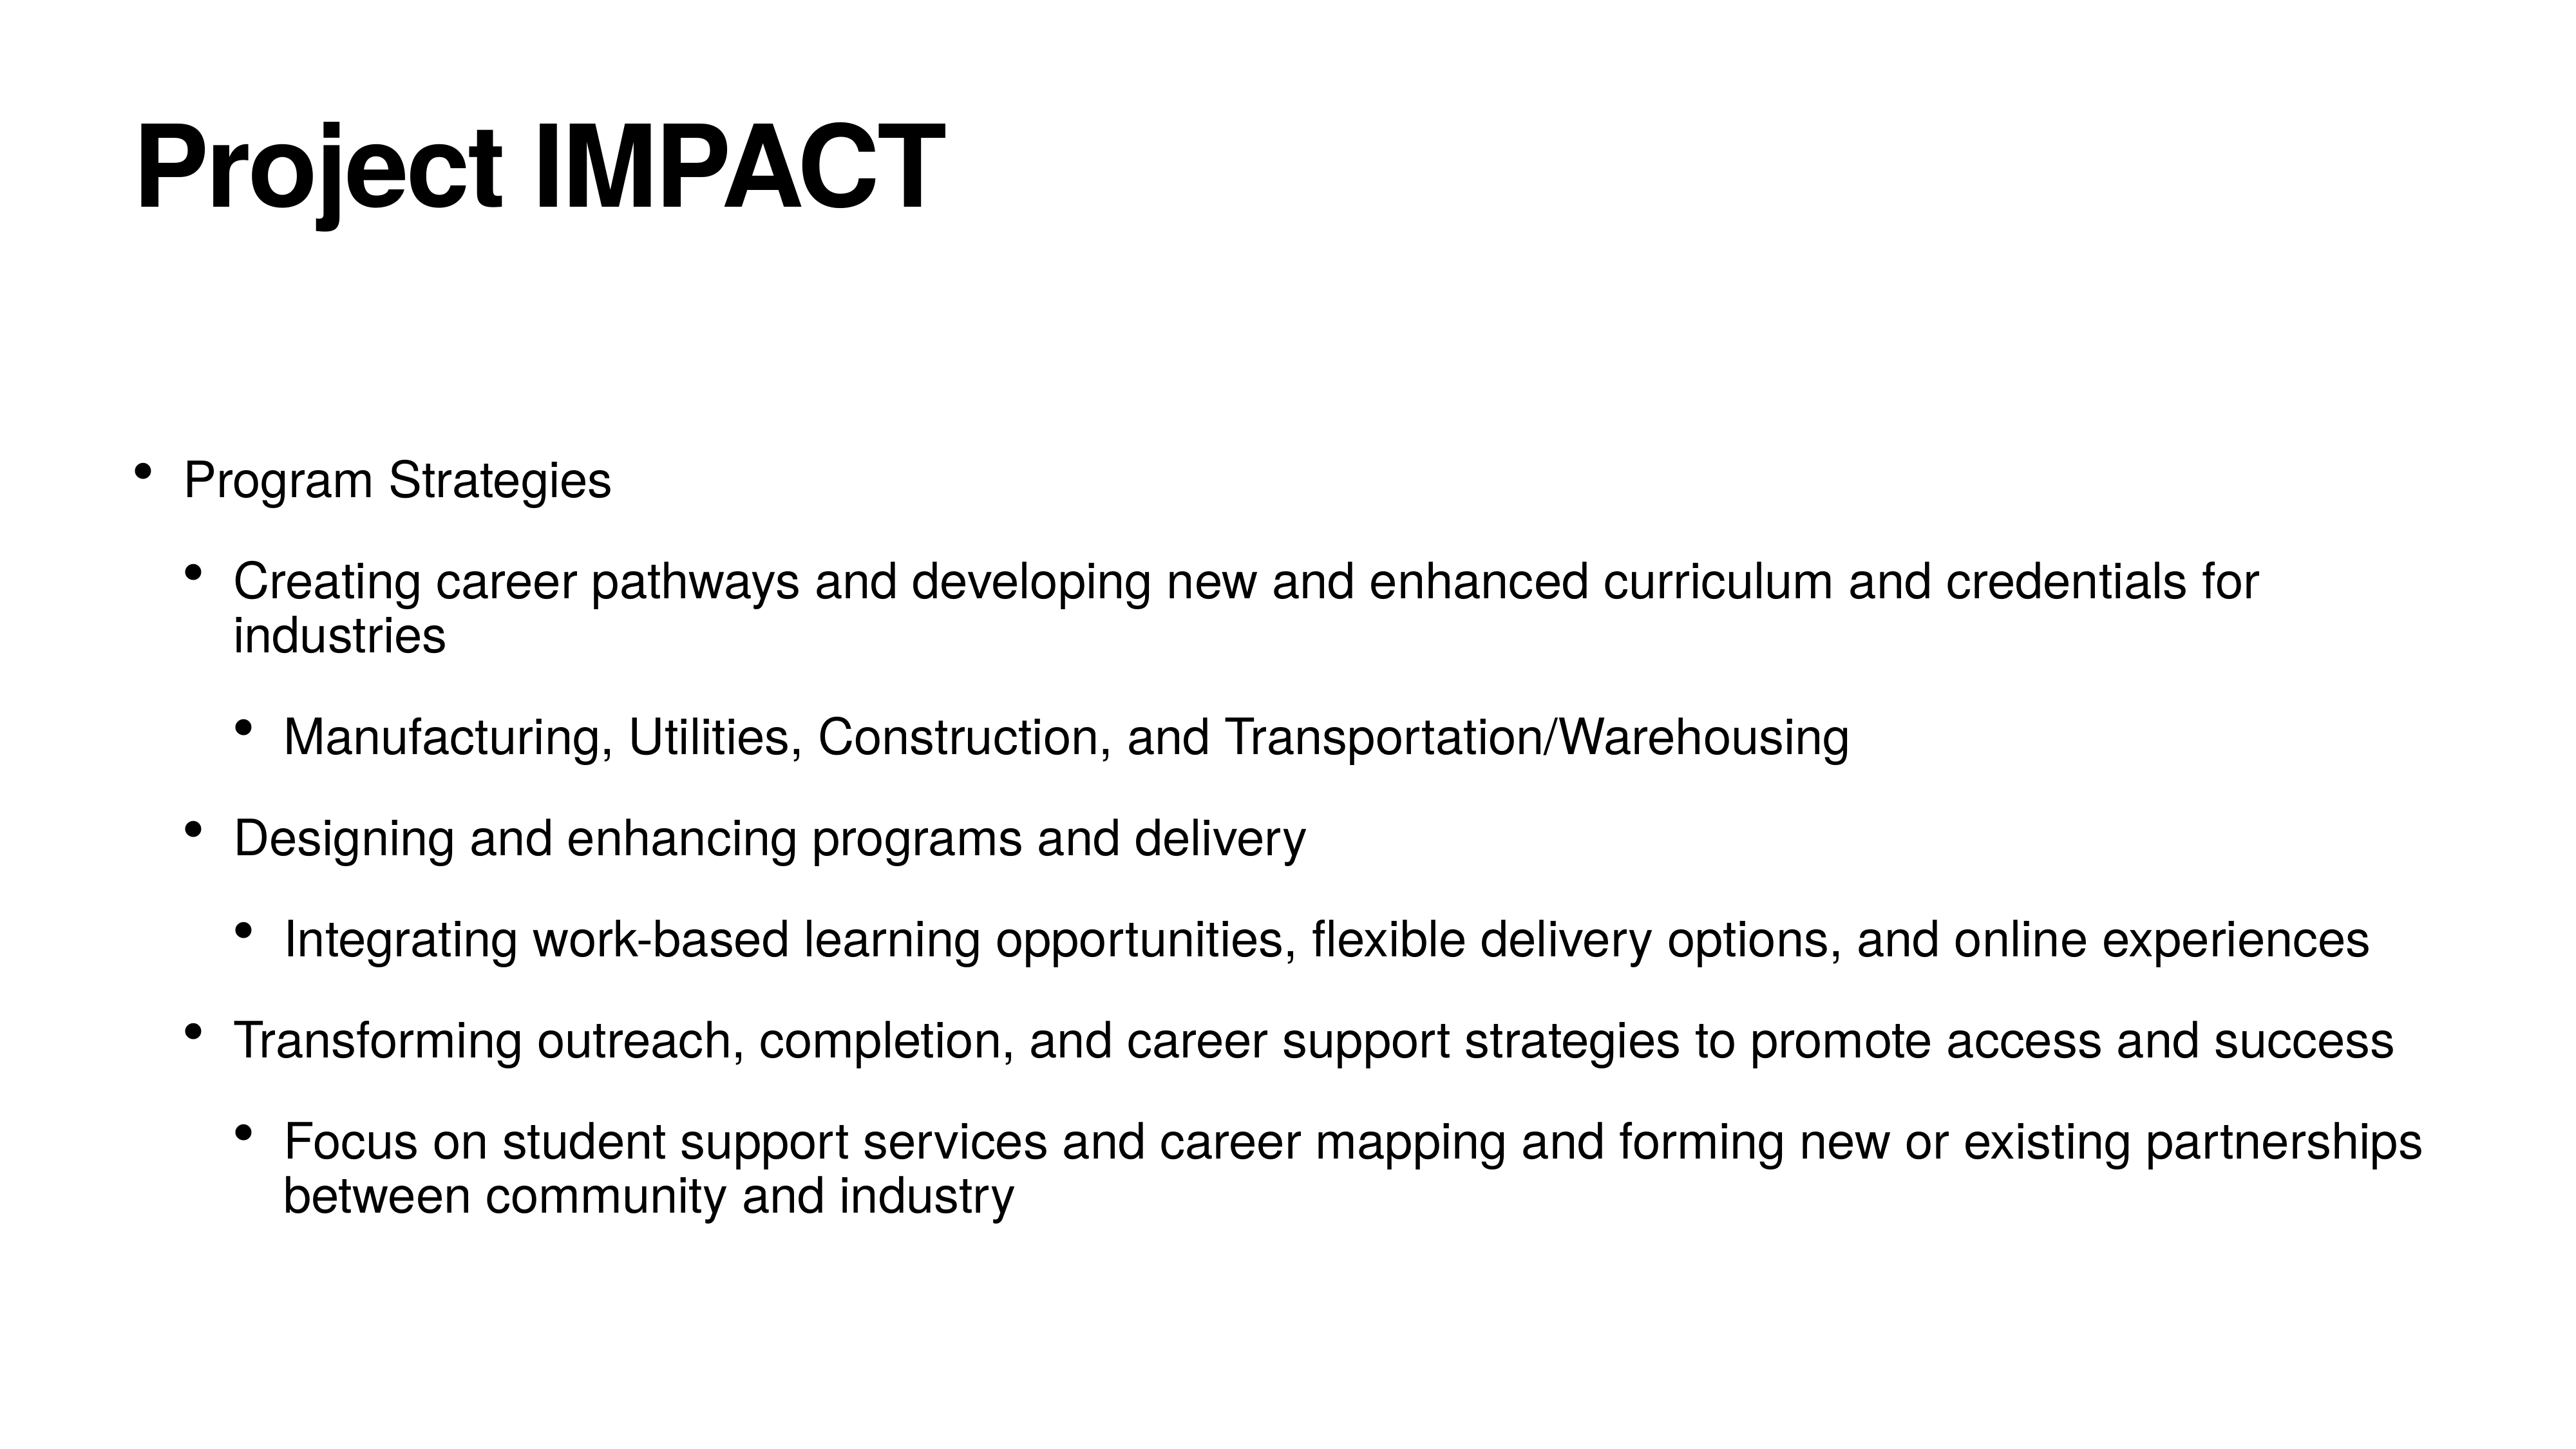

# Project IMPACT
Program Strategies
Creating career pathways and developing new and enhanced curriculum and credentials for industries
Manufacturing, Utilities, Construction, and Transportation/Warehousing
Designing and enhancing programs and delivery
Integrating work-based learning opportunities, flexible delivery options, and online experiences
Transforming outreach, completion, and career support strategies to promote access and success
Focus on student support services and career mapping and forming new or existing partnerships between community and industry